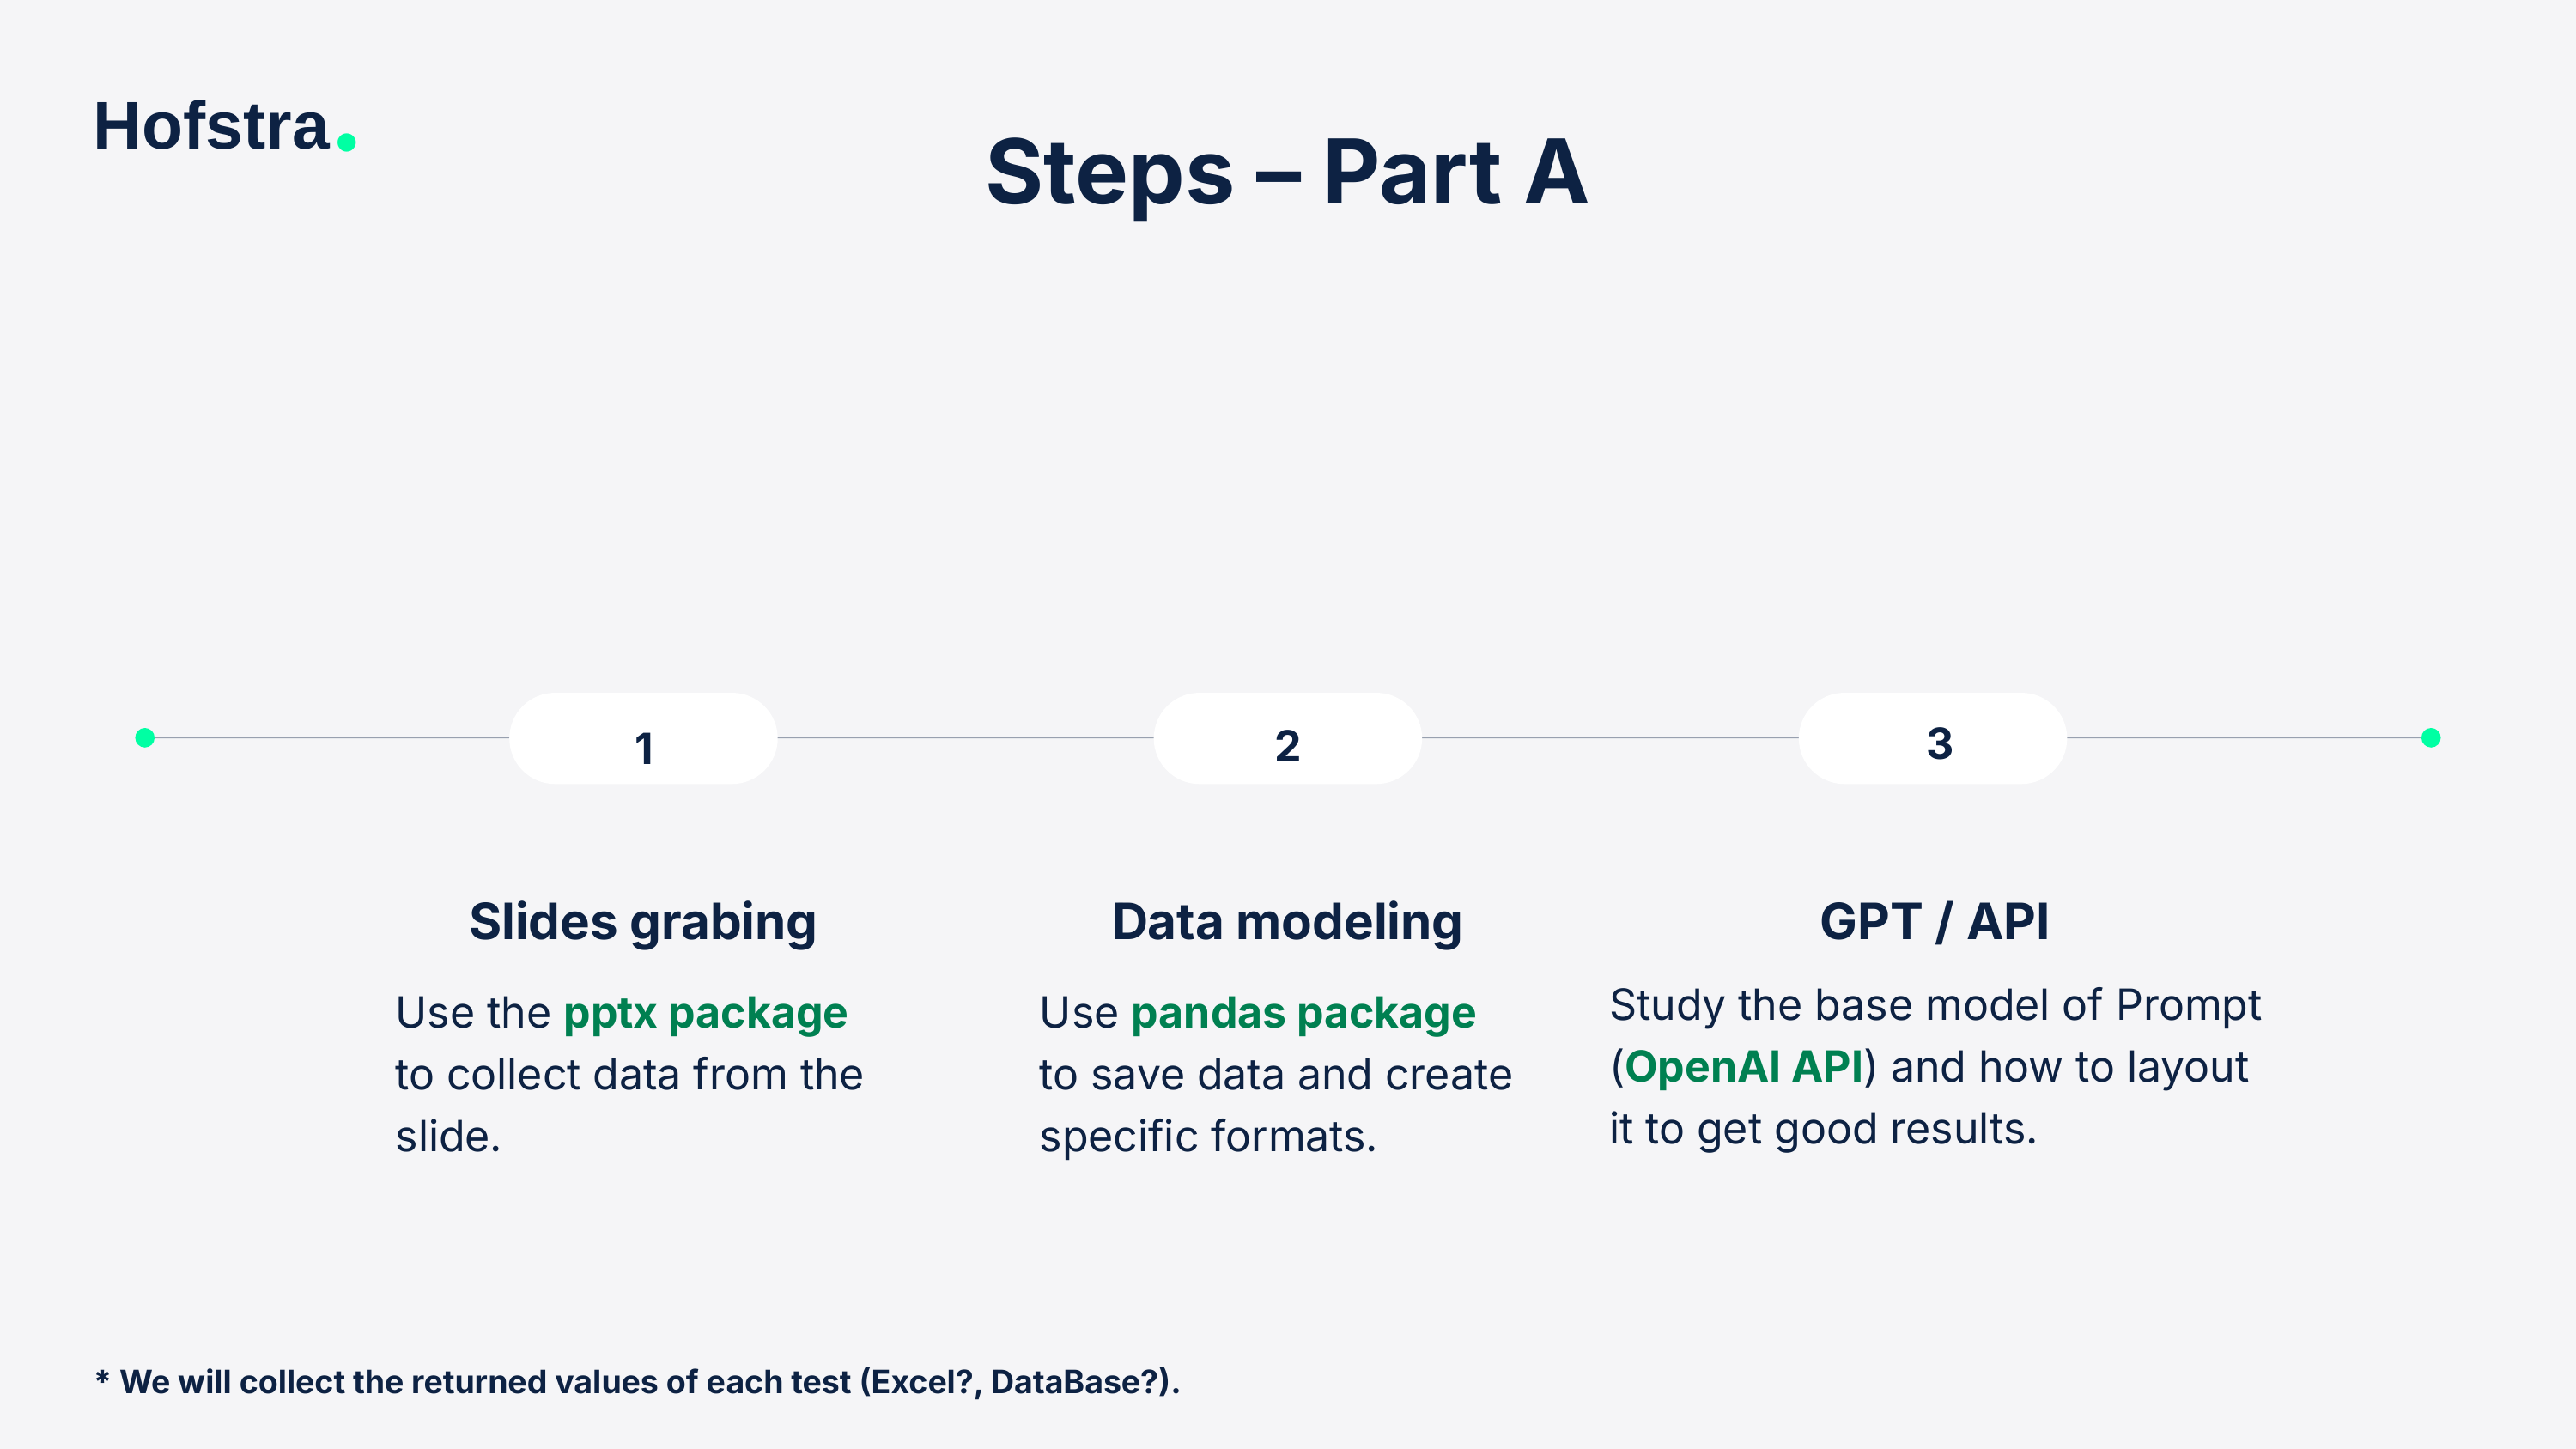

Hofstra
•
Steps – Part A

1

2

3

Slides grabing
Data modeling
GPT / API
Study the base model of Prompt (OpenAI API) and how to layout it to get good results.
Use the pptx package to collect data from the slide.
Use pandas package to save data and create specific formats.
* We will collect the returned values of each test (Excel?, DataBase?).